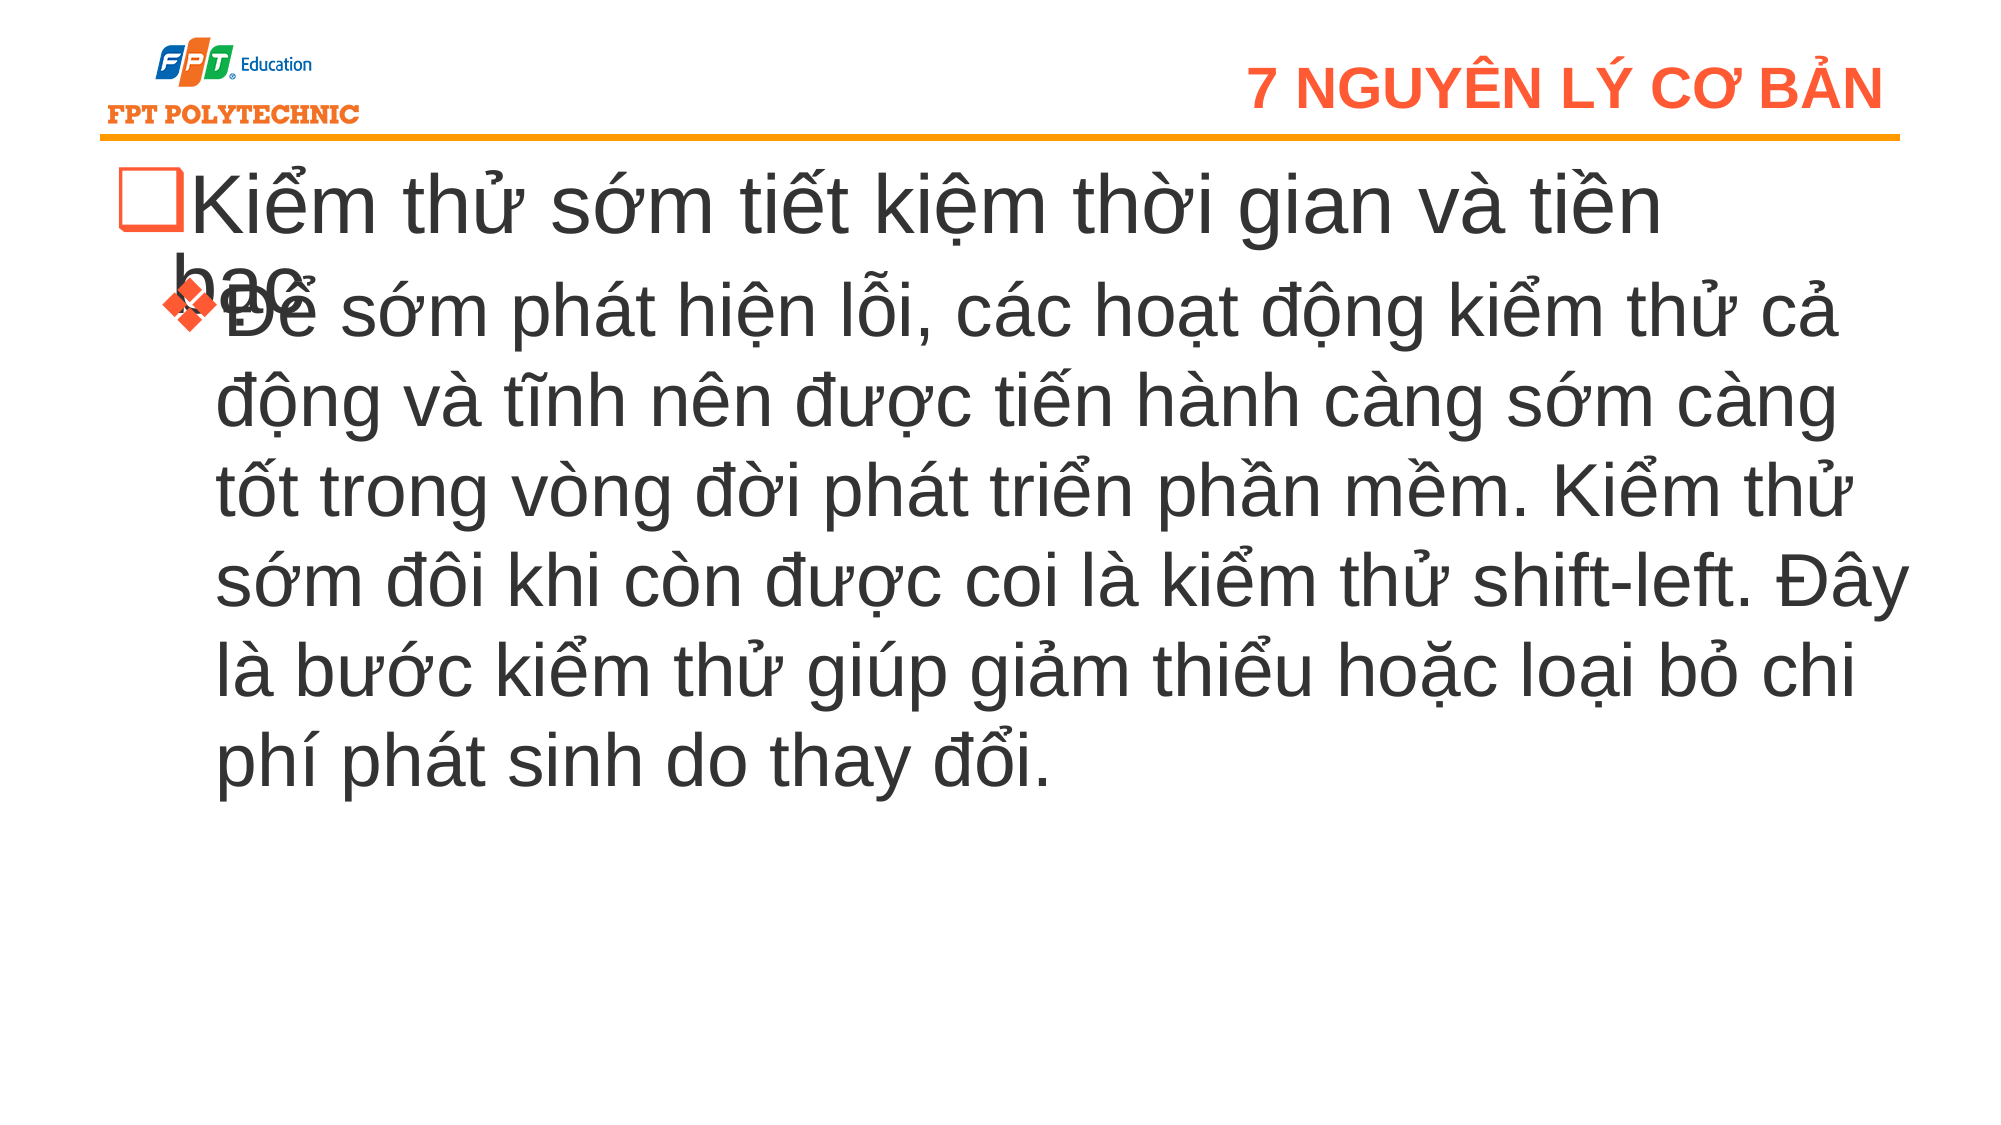

# 7 nguyên lý cơ bản
Kiểm thử sớm tiết kiệm thời gian và tiền bạc
Để sớm phát hiện lỗi, các hoạt động kiểm thử cả động và tĩnh nên được tiến hành càng sớm càng tốt trong vòng đời phát triển phần mềm. Kiểm thử sớm đôi khi còn được coi là kiểm thử shift-left. Đây là bước kiểm thử giúp giảm thiểu hoặc loại bỏ chi phí phát sinh do thay đổi.